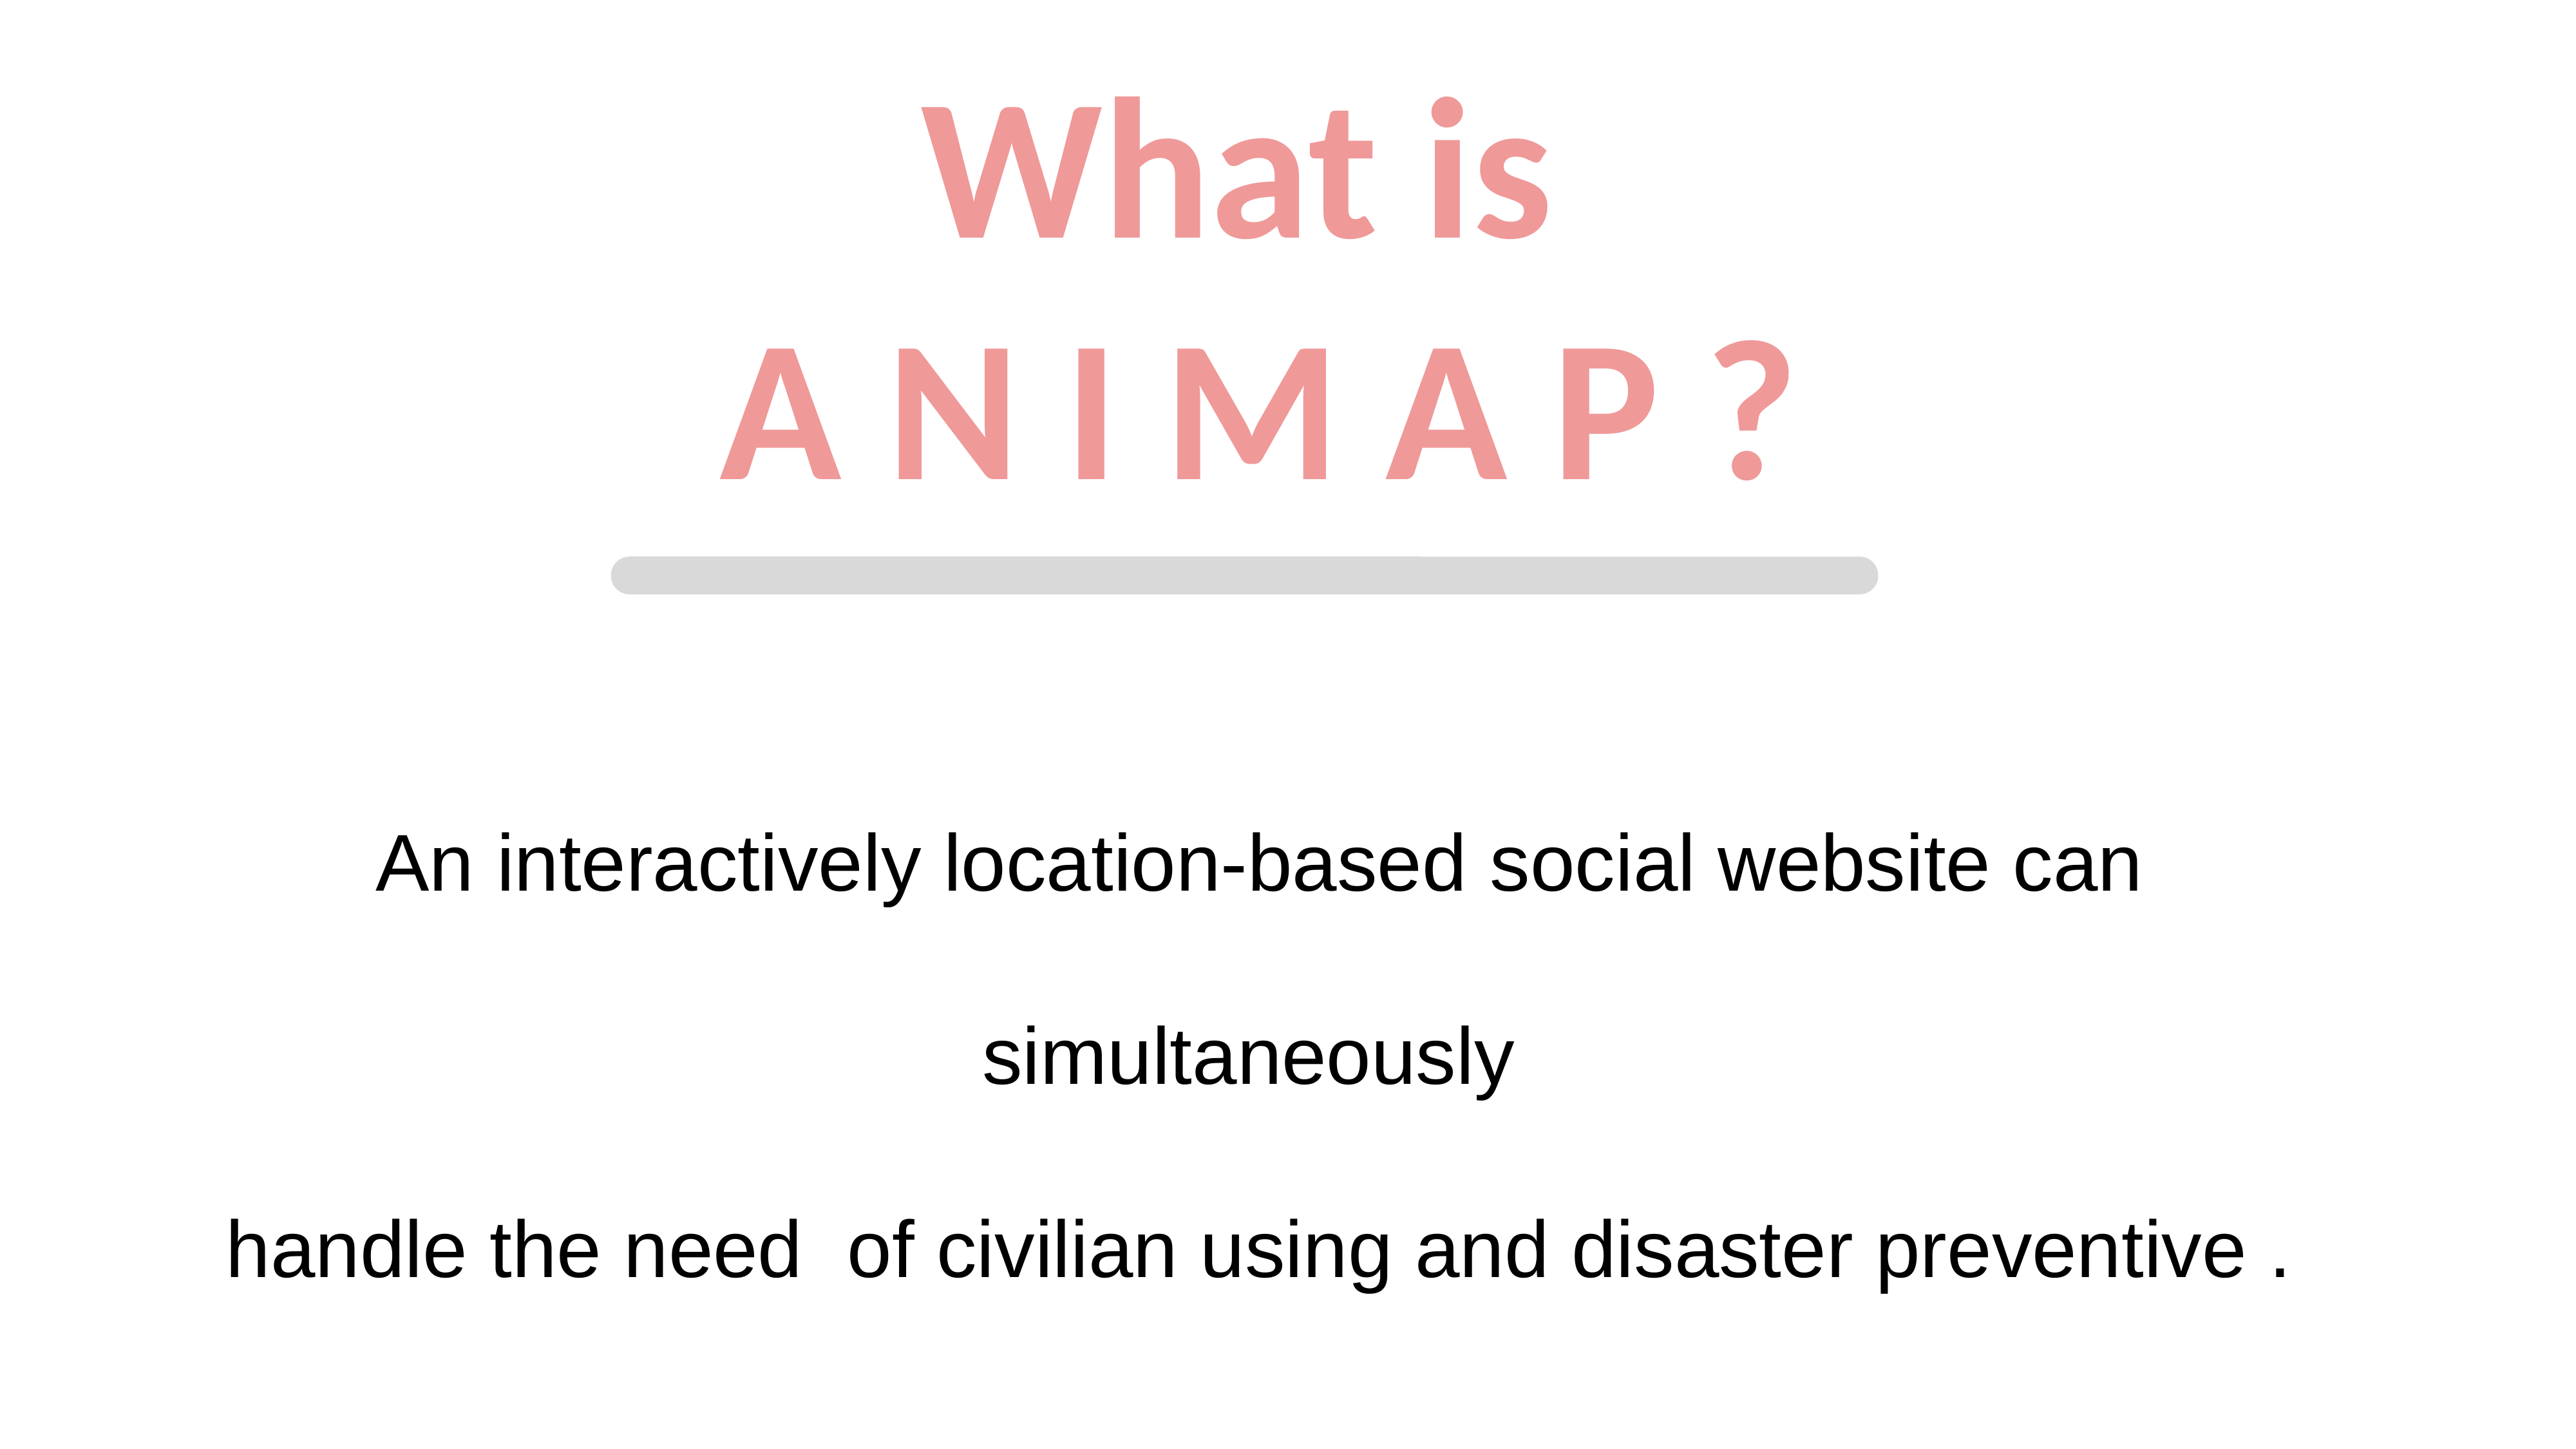

What is
A N I M A P ?

An interactively location-based social website can simultaneously
handle the need  of civilian using and disaster preventive .